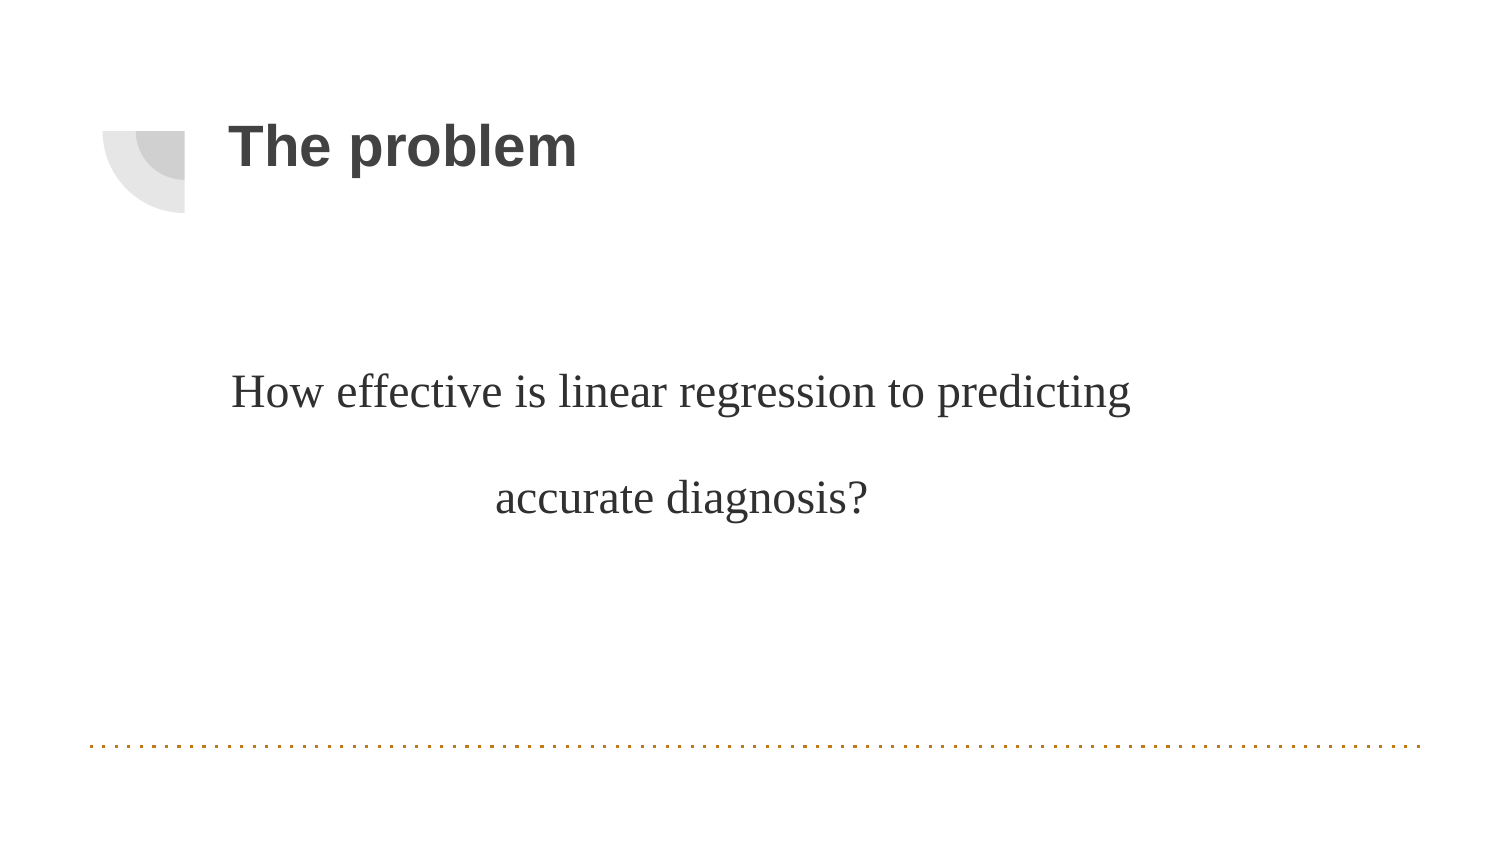

# The problem
How effective is linear regression to predicting accurate diagnosis?